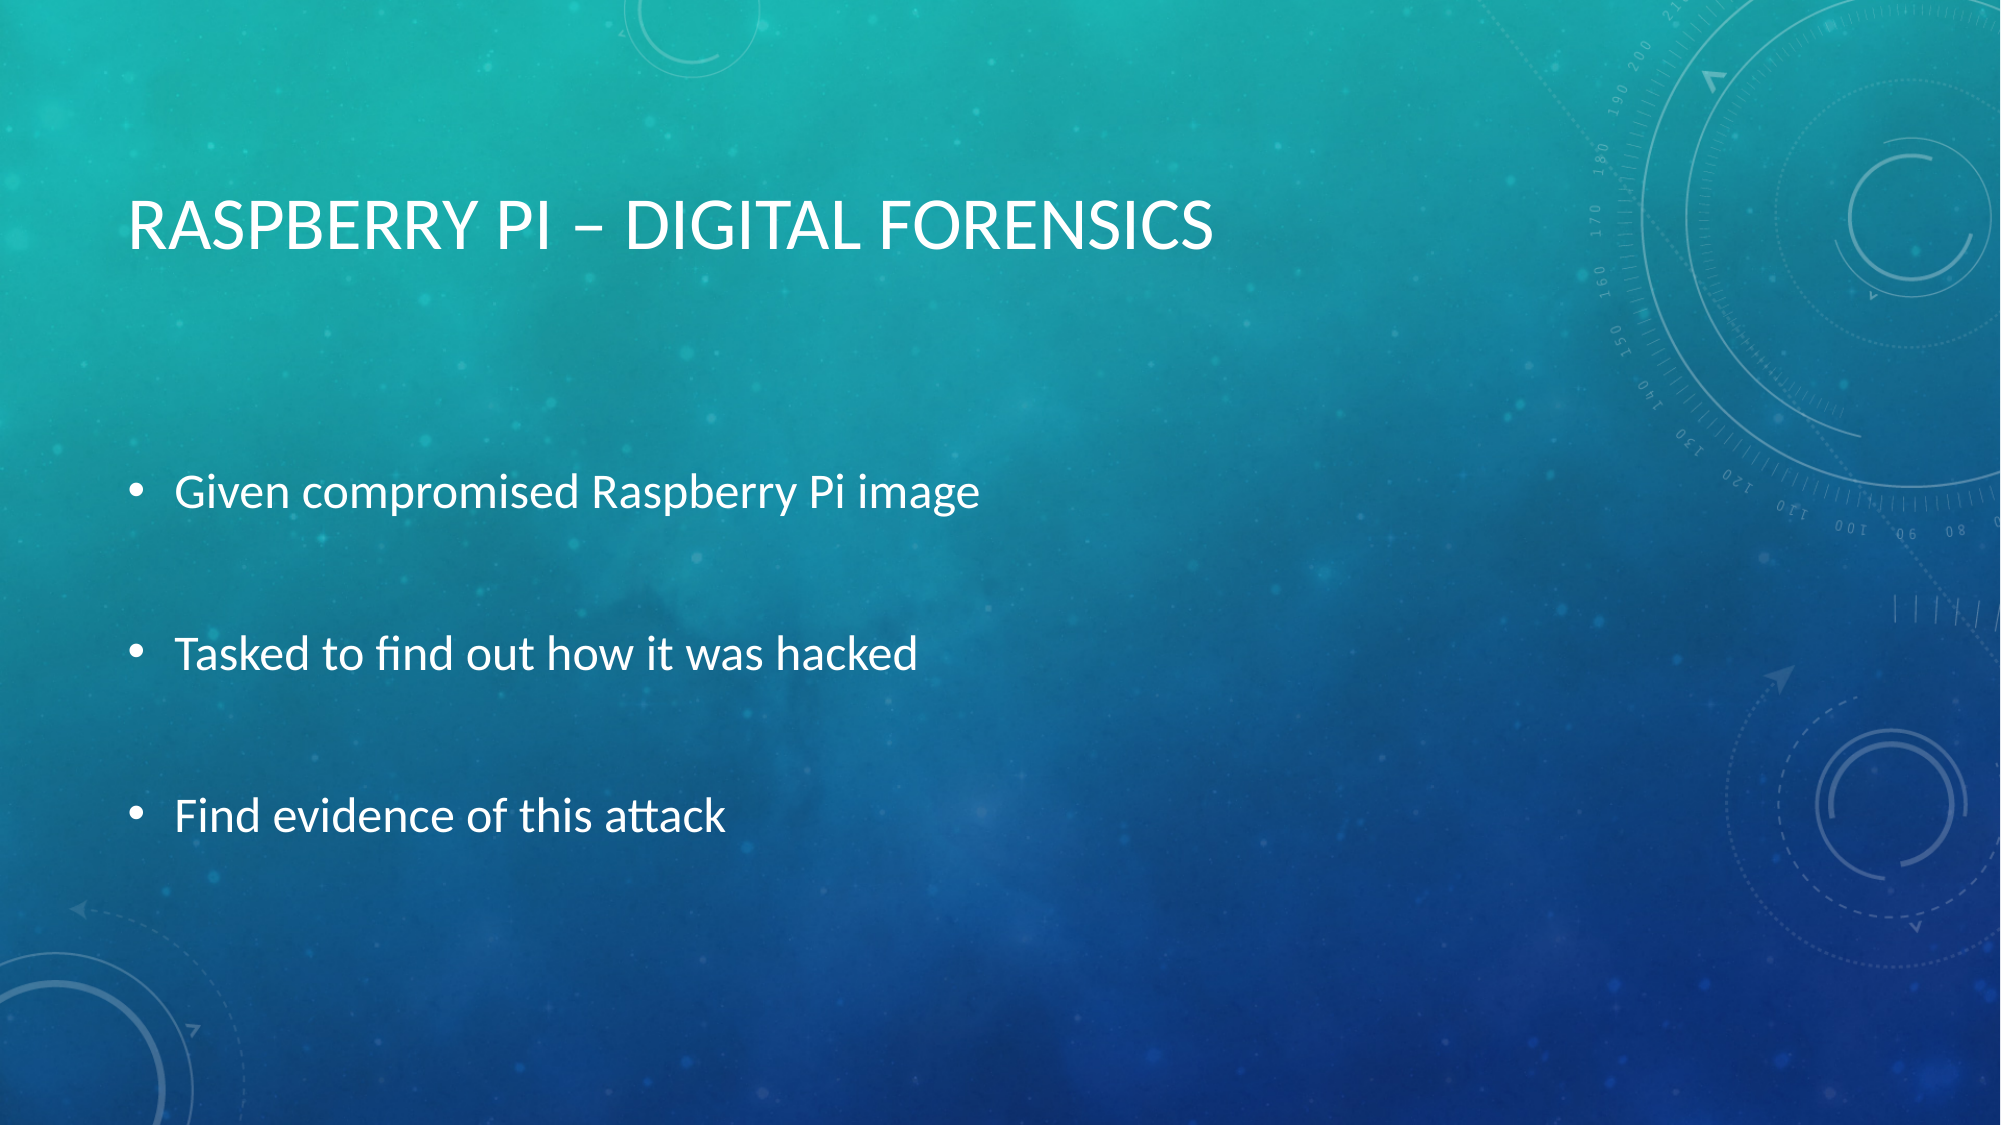

# RASPBERRY Pi – Digital Forensics
Given compromised Raspberry Pi image

Tasked to find out how it was hacked

Find evidence of this attack